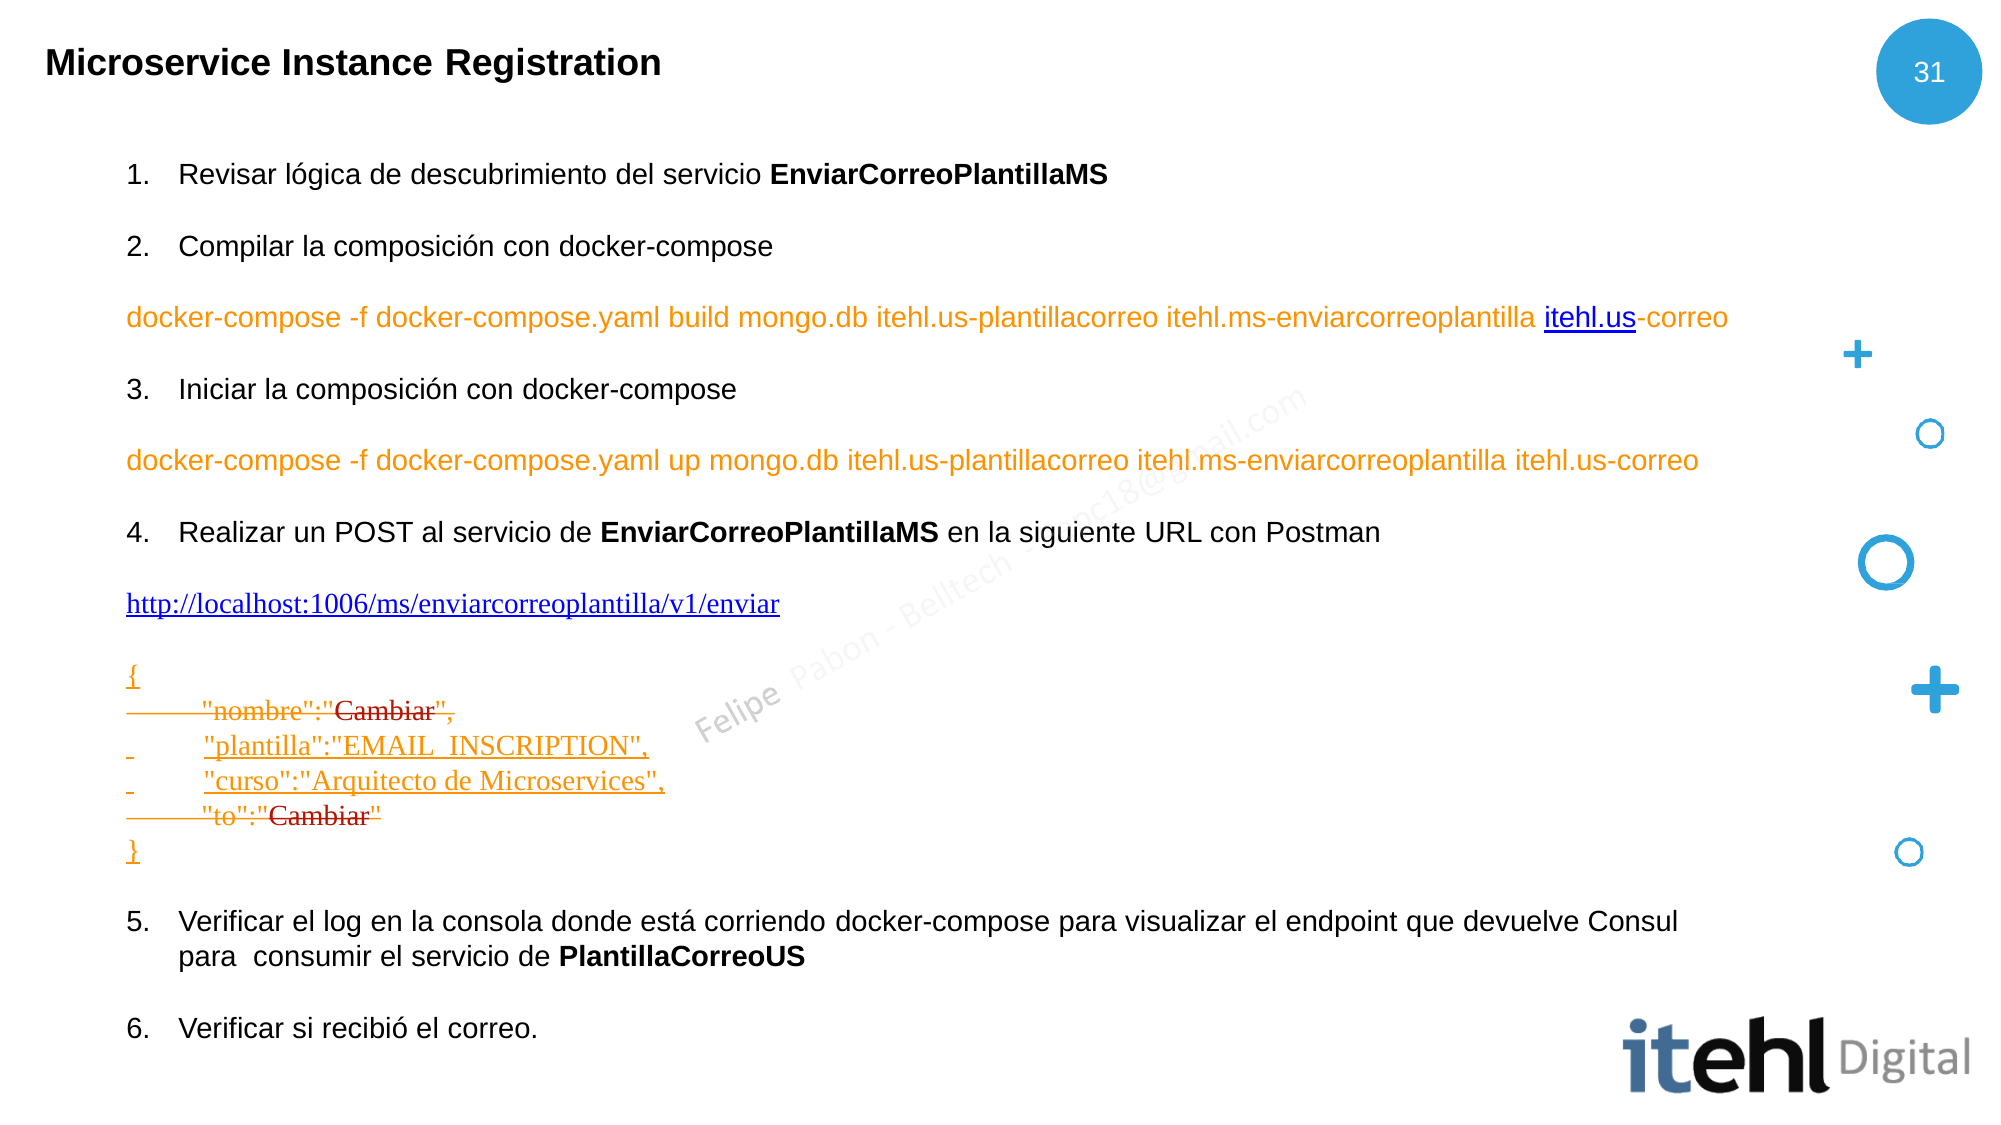

# Microservice Instance Registration
31
Revisar lógica de descubrimiento del servicio EnviarCorreoPlantillaMS

Compilar la composición con docker-compose

docker-compose -f docker-compose.yaml build mongo.db itehl.us-plantillacorreo itehl.ms-enviarcorreoplantilla itehl.us-correo

Iniciar la composición con docker-compose

docker-compose -f docker-compose.yaml up mongo.db itehl.us-plantillacorreo itehl.ms-enviarcorreoplantilla itehl.us-correo

Realizar un POST al servicio de EnviarCorreoPlantillaMS en la siguiente URL con Postman

http://localhost:1006/ms/enviarcorreoplantilla/v1/enviar

{
"nombre":"Cambiar",
 	"plantilla":"EMAIL_INSCRIPTION",
 	"curso":"Arquitecto de Microservices",
"to":"Cambiar"
}

Verificar el log en la consola donde está corriendo docker-compose para visualizar el endpoint que devuelve Consul para  consumir el servicio de PlantillaCorreoUS

Verificar si recibió el correo.